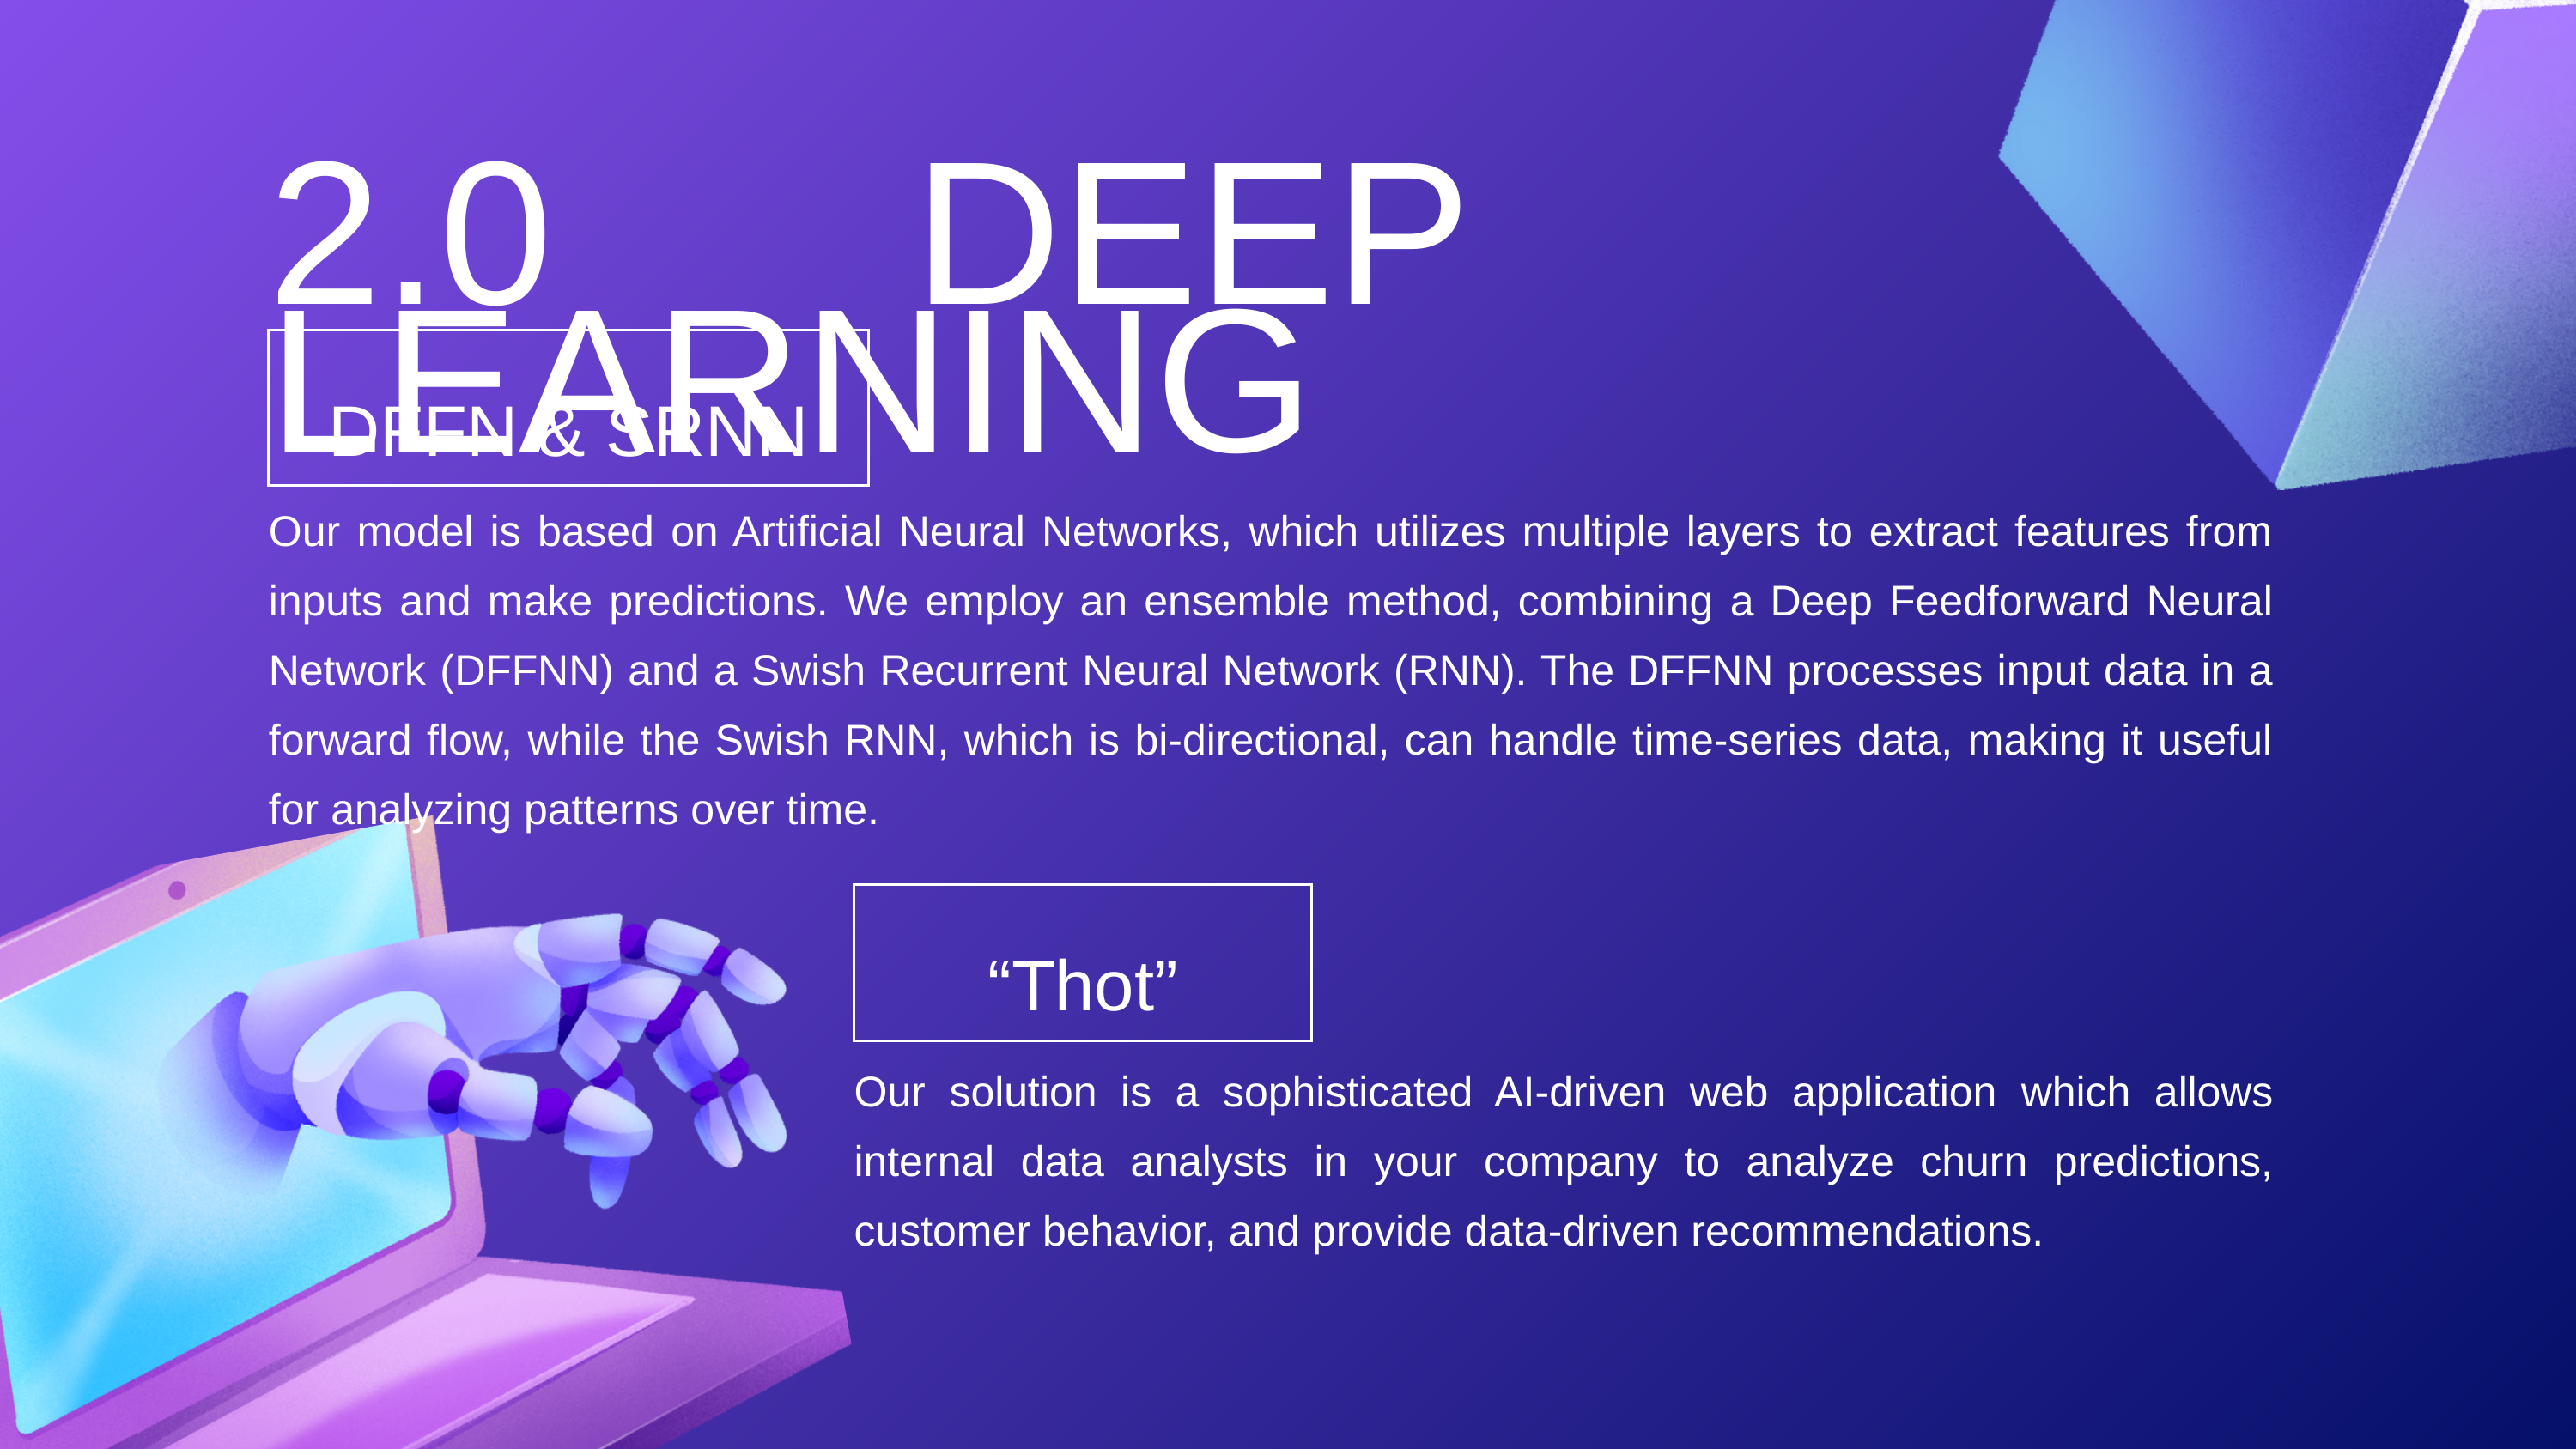

2.0 DEEP LEARNING

DFFN & SRNN
Our model is based on Artificial Neural Networks, which utilizes multiple layers to extract features from inputs and make predictions. We employ an ensemble method, combining a Deep Feedforward Neural Network (DFFNN) and a Swish Recurrent Neural Network (RNN). The DFFNN processes input data in a forward flow, while the Swish RNN, which is bi-directional, can handle time-series data, making it useful for analyzing patterns over time.

“Thot”
Our solution is a sophisticated AI-driven web application which allows internal data analysts in your company to analyze churn predictions, customer behavior, and provide data-driven recommendations.